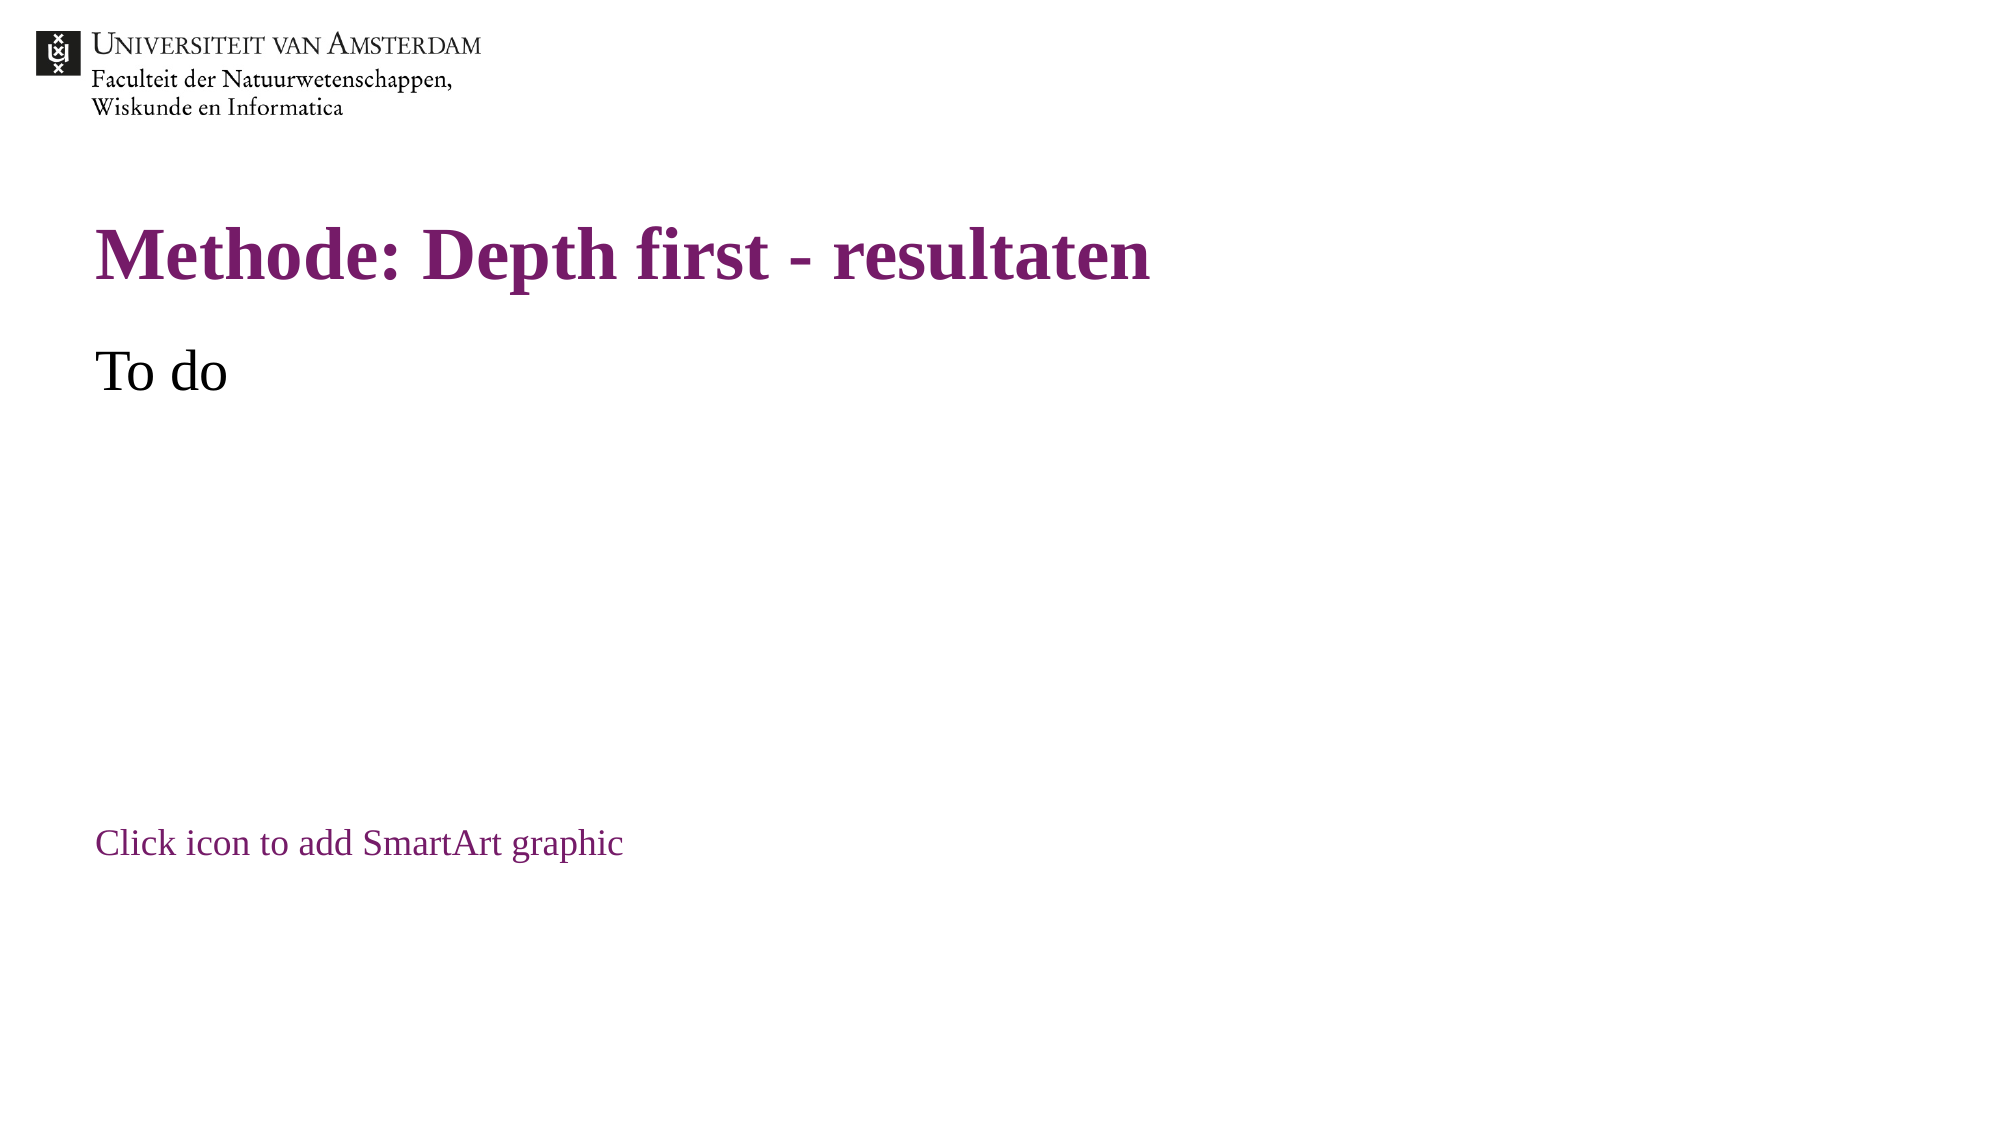

# Methode: Depth first - resultaten
To do